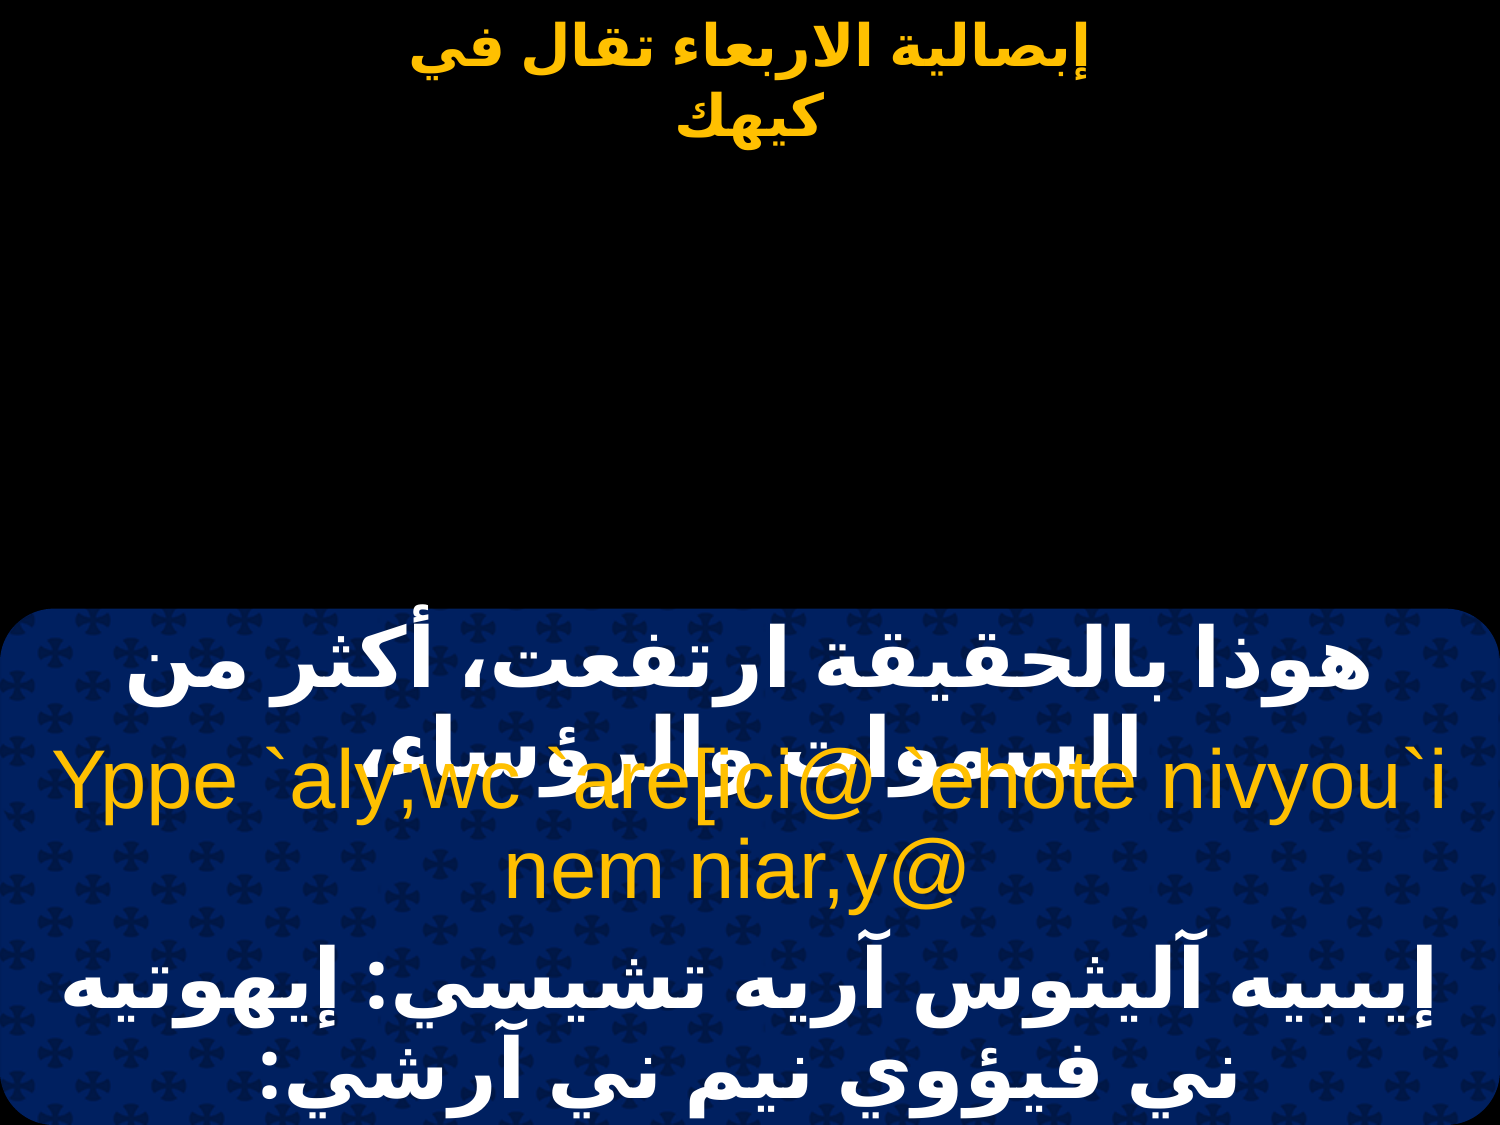

#
هوذا بالحقيقة ارتفعت، أكثر من السموات والرؤساء،
Yppe `aly;wc `are[ici@ `ehote nivyou`i nem niar,y@
إيببيه آليثوس آريه تشيسي: إيهوتيه ني فيؤوي نيم ني آرشي: